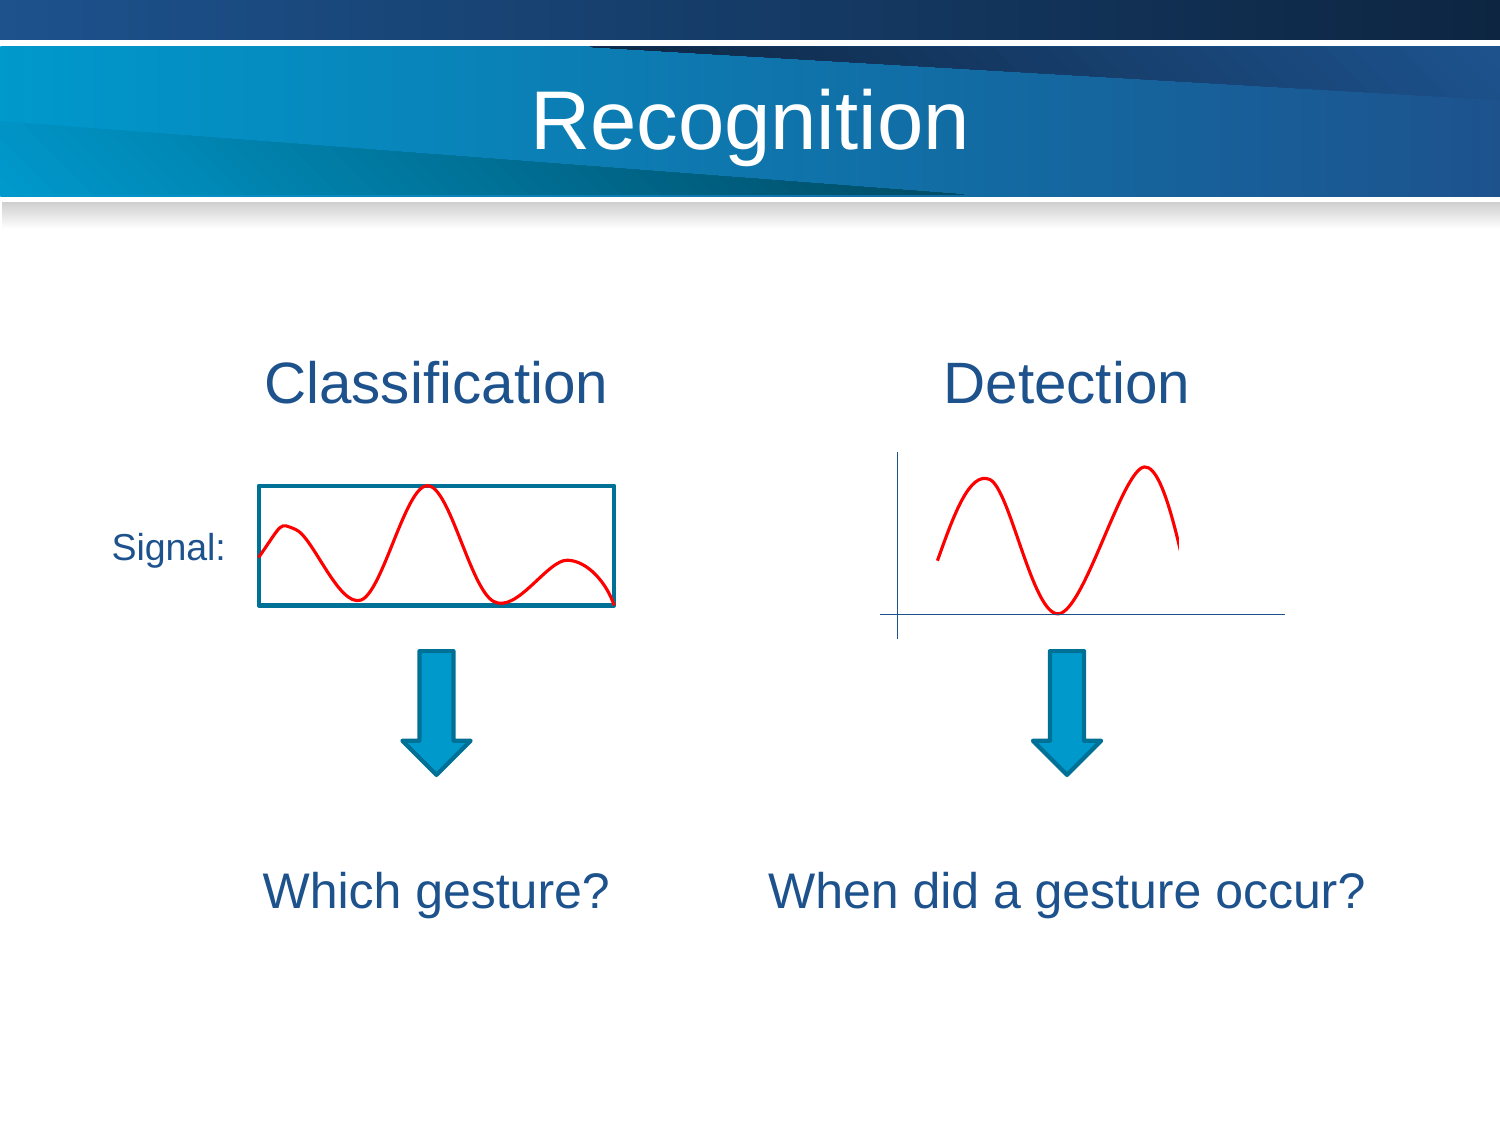

# Recognition
Classification
Detection

Signal:

Which gesture?
When did a gesture occur?